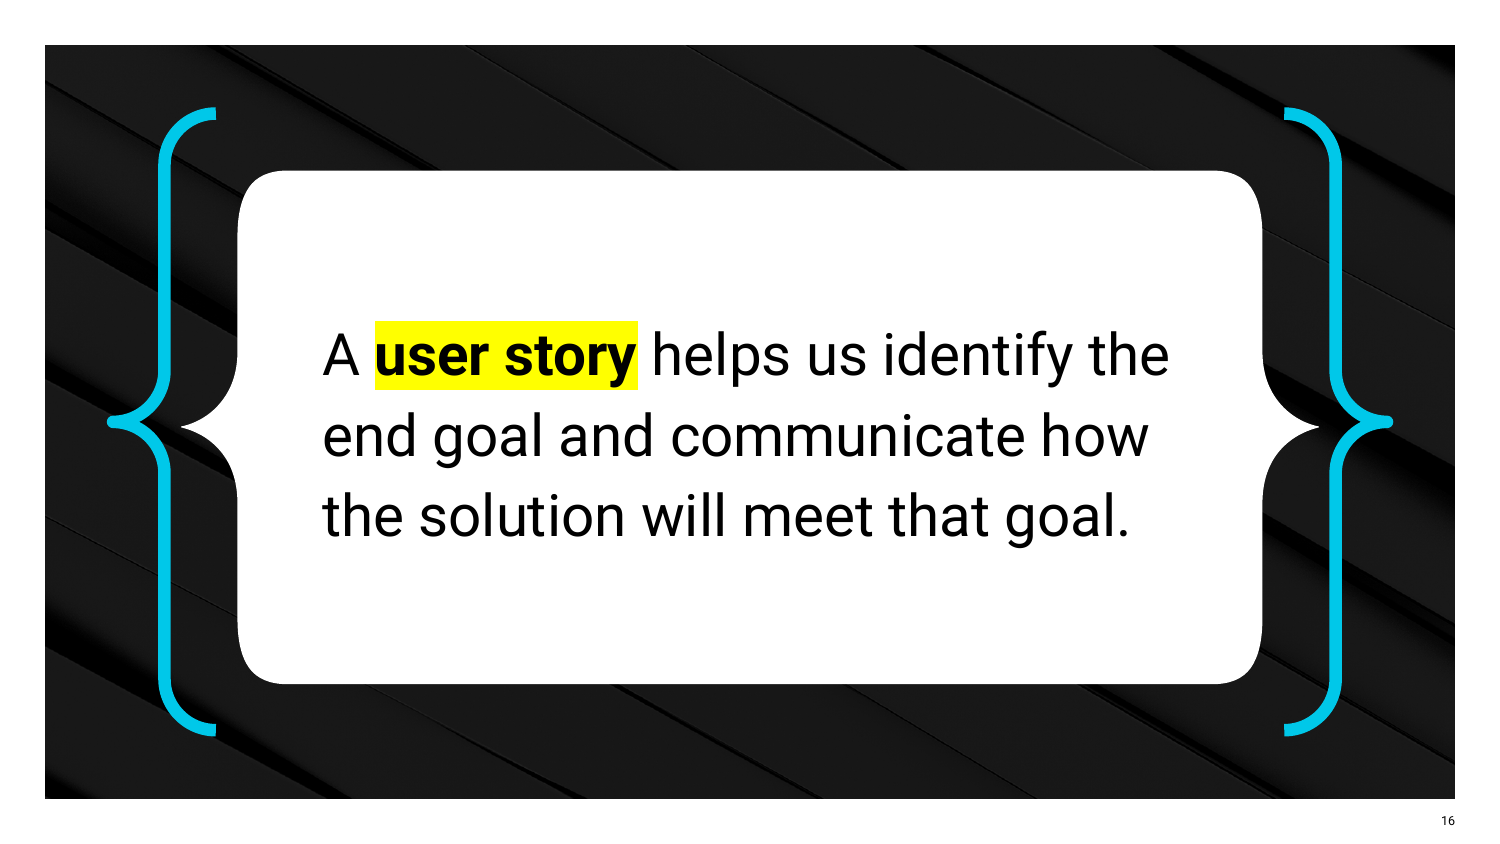

A user story helps us identify the end goal and communicate how the solution will meet that goal.